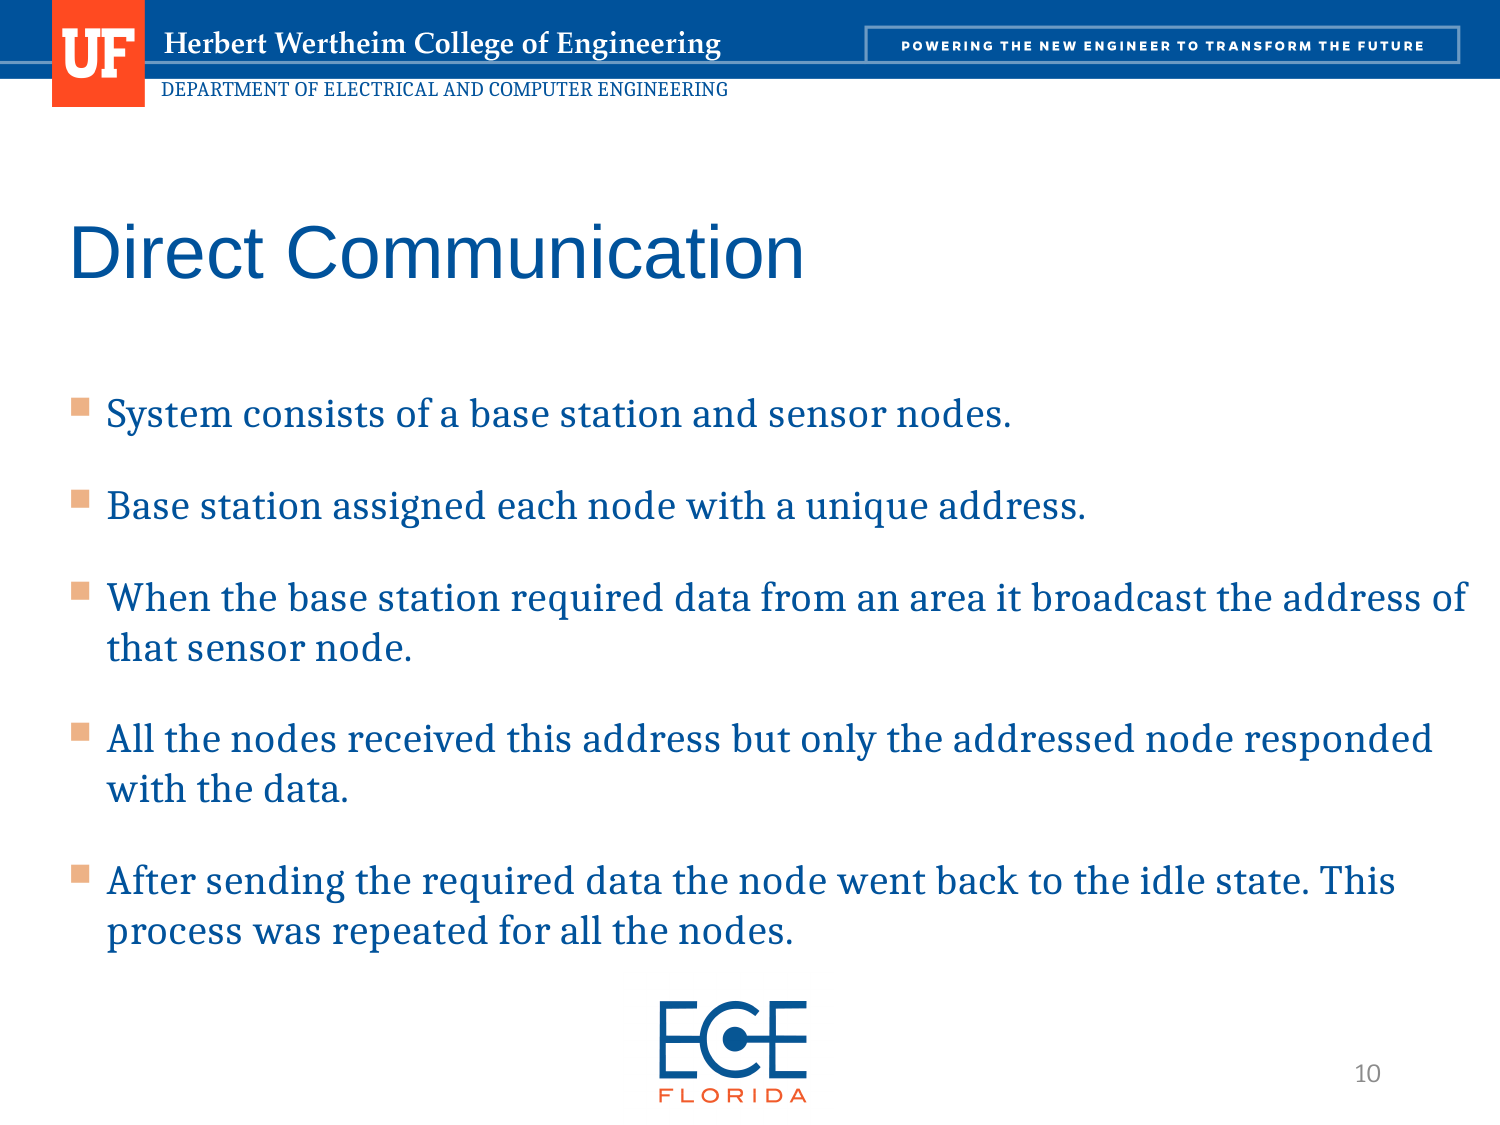

# Direct Communication
System consists of a base station and sensor nodes.
Base station assigned each node with a unique address.
When the base station required data from an area it broadcast the address of that sensor node.
All the nodes received this address but only the addressed node responded with the data.
After sending the required data the node went back to the idle state. This process was repeated for all the nodes.
10